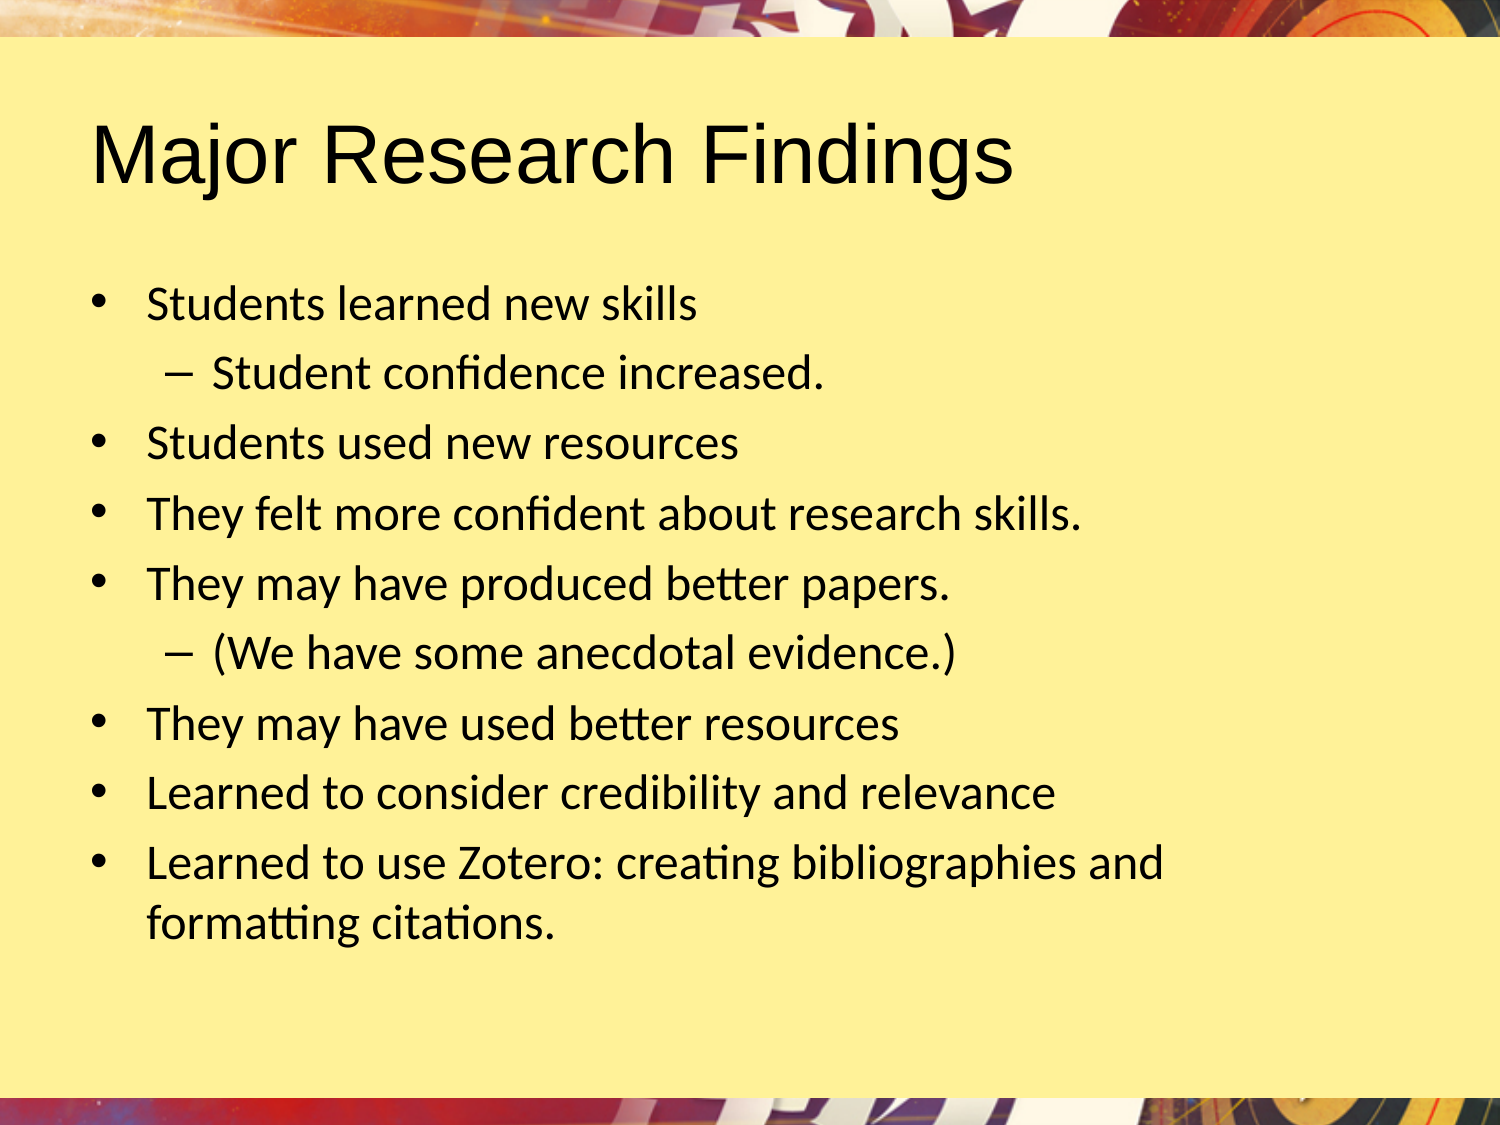

# Major Research Findings
Students learned new skills
Student confidence increased.
Students used new resources
They felt more confident about research skills.
They may have produced better papers.
(We have some anecdotal evidence.)
They may have used better resources
Learned to consider credibility and relevance
Learned to use Zotero: creating bibliographies and formatting citations.